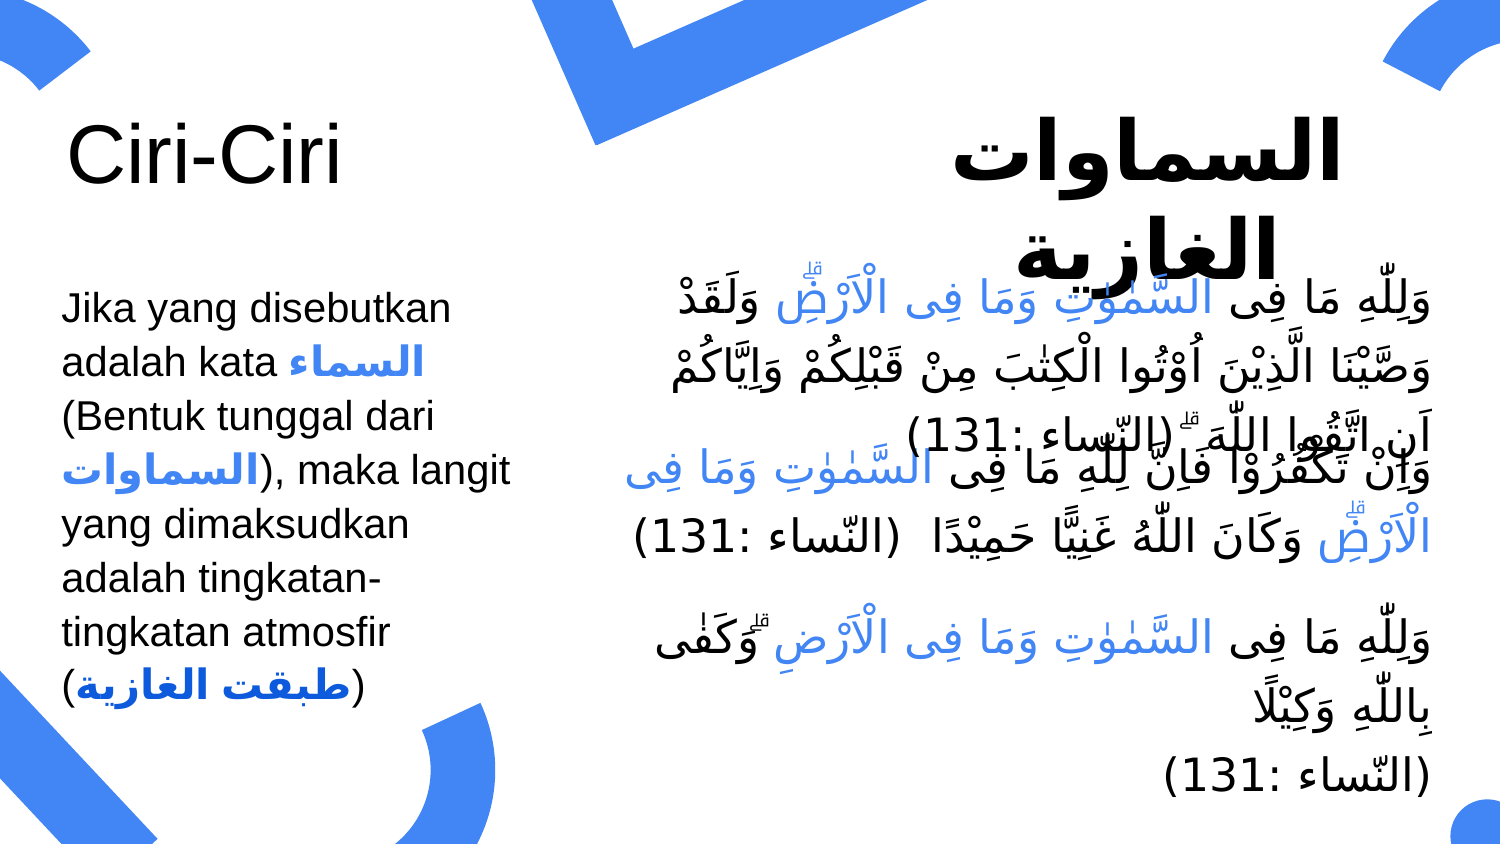

السماوات الغازية
Ciri-Ciri
01

وَلِلّٰهِ مَا فِى السَّمٰوٰتِ وَمَا فِى الْاَرْضِۗ وَلَقَدْ وَصَّيْنَا الَّذِيْنَ اُوْتُوا الْكِتٰبَ مِنْ قَبْلِكُمْ وَاِيَّاكُمْ اَنِ اتَّقُوا اللّٰهَ ۗ (النّساء :131)
وَاِنْ تَكْفُرُوْا فَاِنَّ لِلّٰهِ مَا فِى السَّمٰوٰتِ وَمَا فِى الْاَرْضِۗ وَكَانَ اللّٰهُ غَنِيًّا حَمِيْدًا  (النّساء :131)
وَلِلّٰهِ مَا فِى السَّمٰوٰتِ وَمَا فِى الْاَرْضِ ۗوَكَفٰى بِاللّٰهِ وَكِيْلًا
(النّساء :131)

Jika yang disebutkan adalah kata السماء (Bentuk tunggal dari السماوات), maka langit yang dimaksudkan adalah tingkatan-tingkatan atmosfir (طبقت الغازية)
الغازية
السماوات
Langit Al-Ghaziyyah